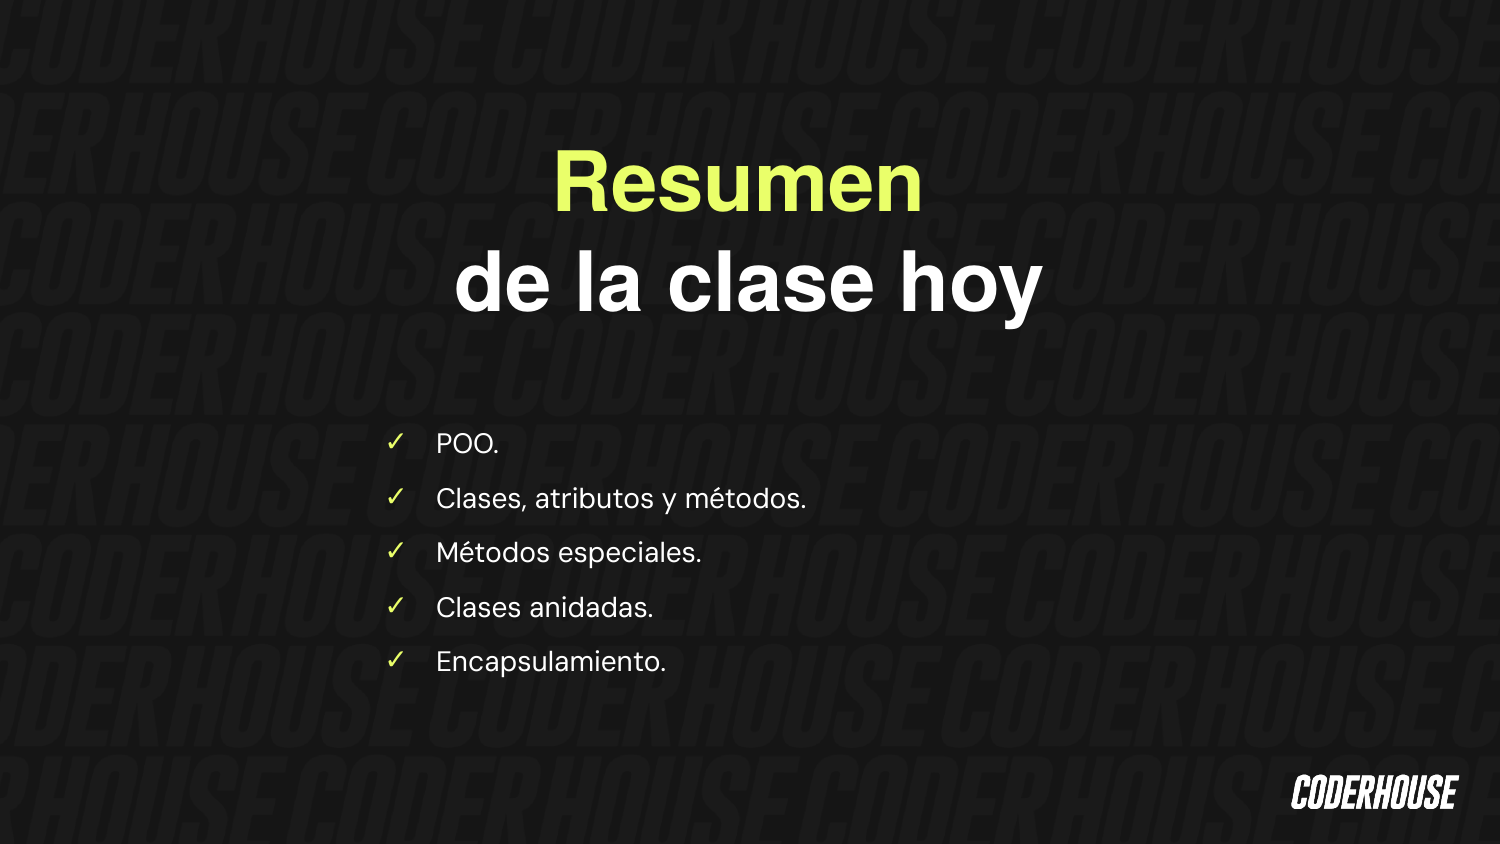

Resumen
de la clase hoy
POO.
Clases, atributos y métodos.
Métodos especiales.
Clases anidadas.
Encapsulamiento.